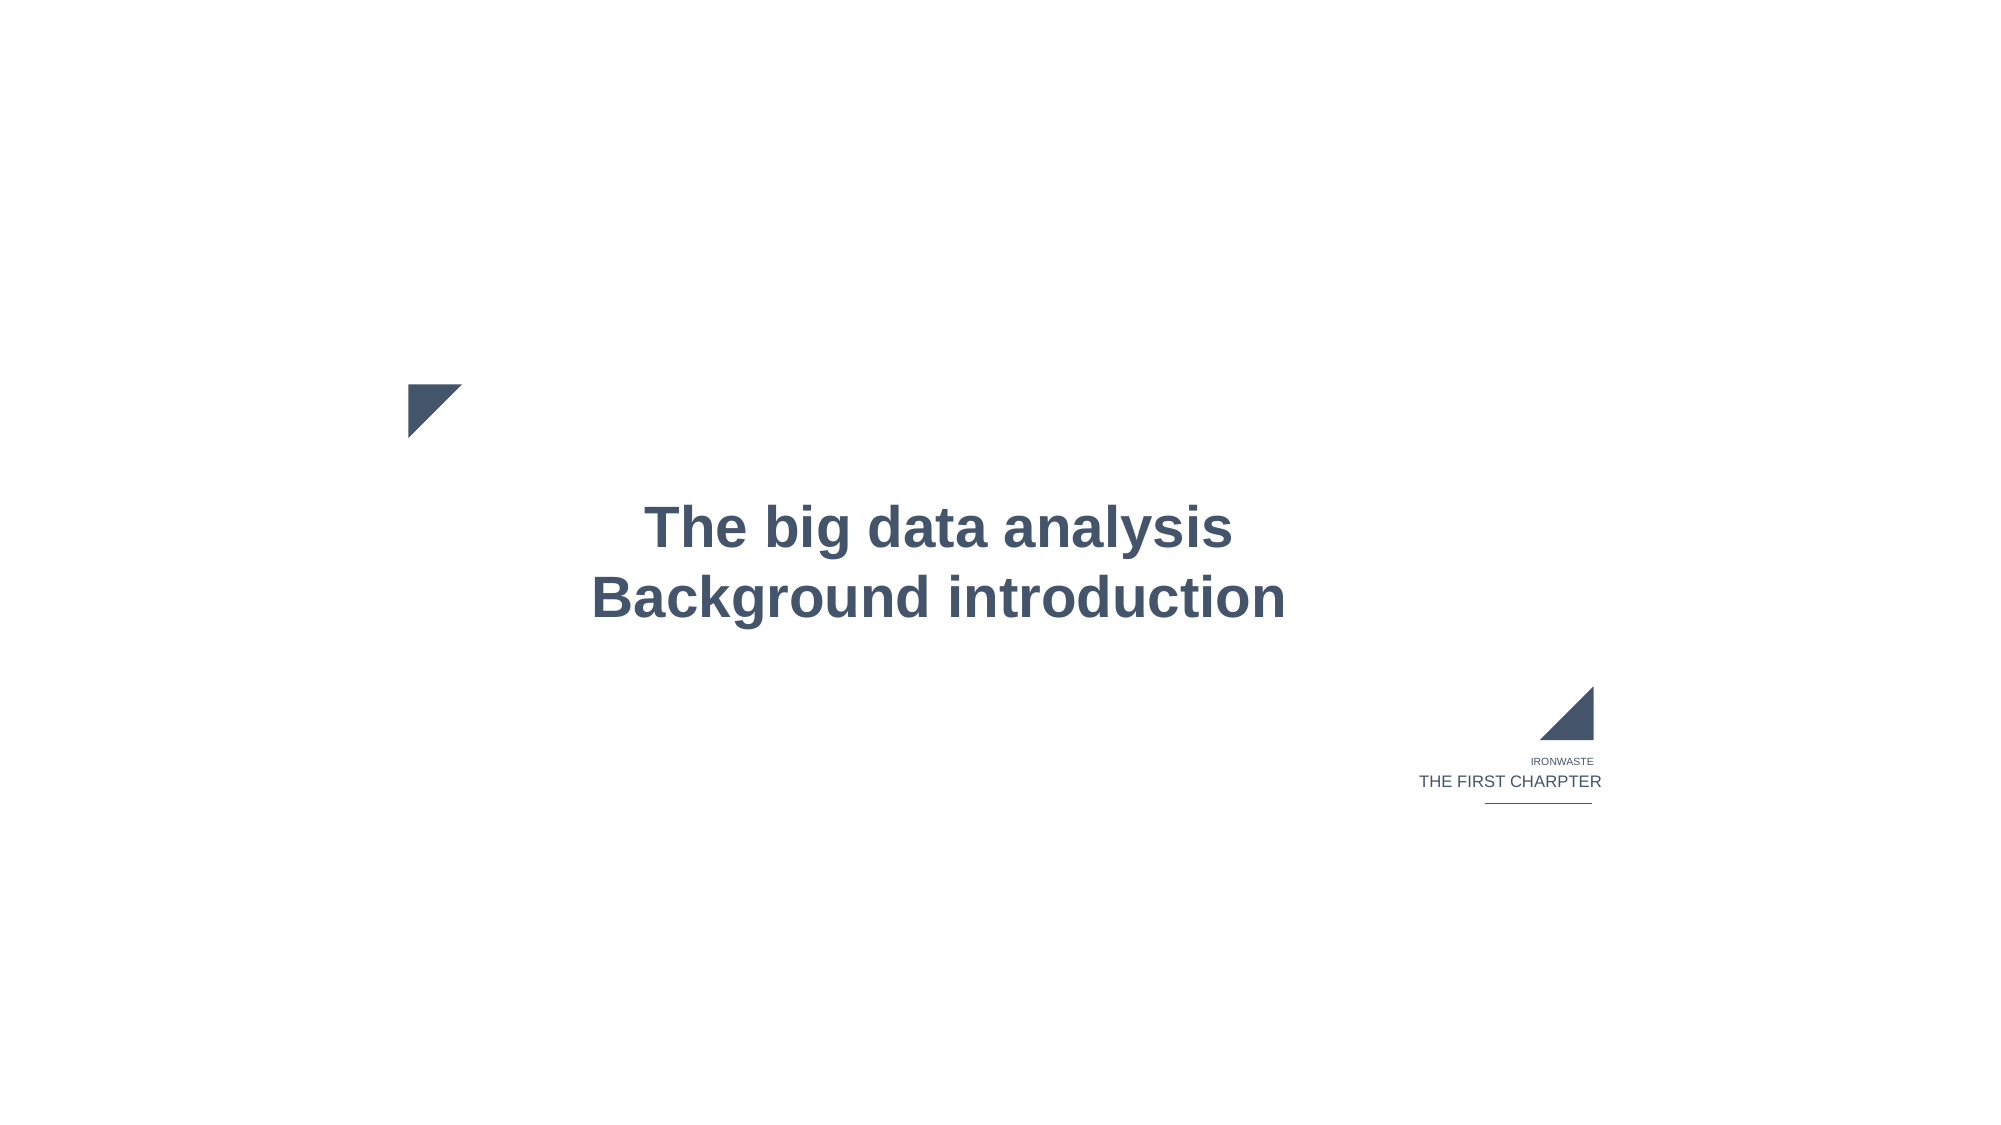

The big data analysis Background introduction

IRONWASTE
THE FIRST CHARPTER